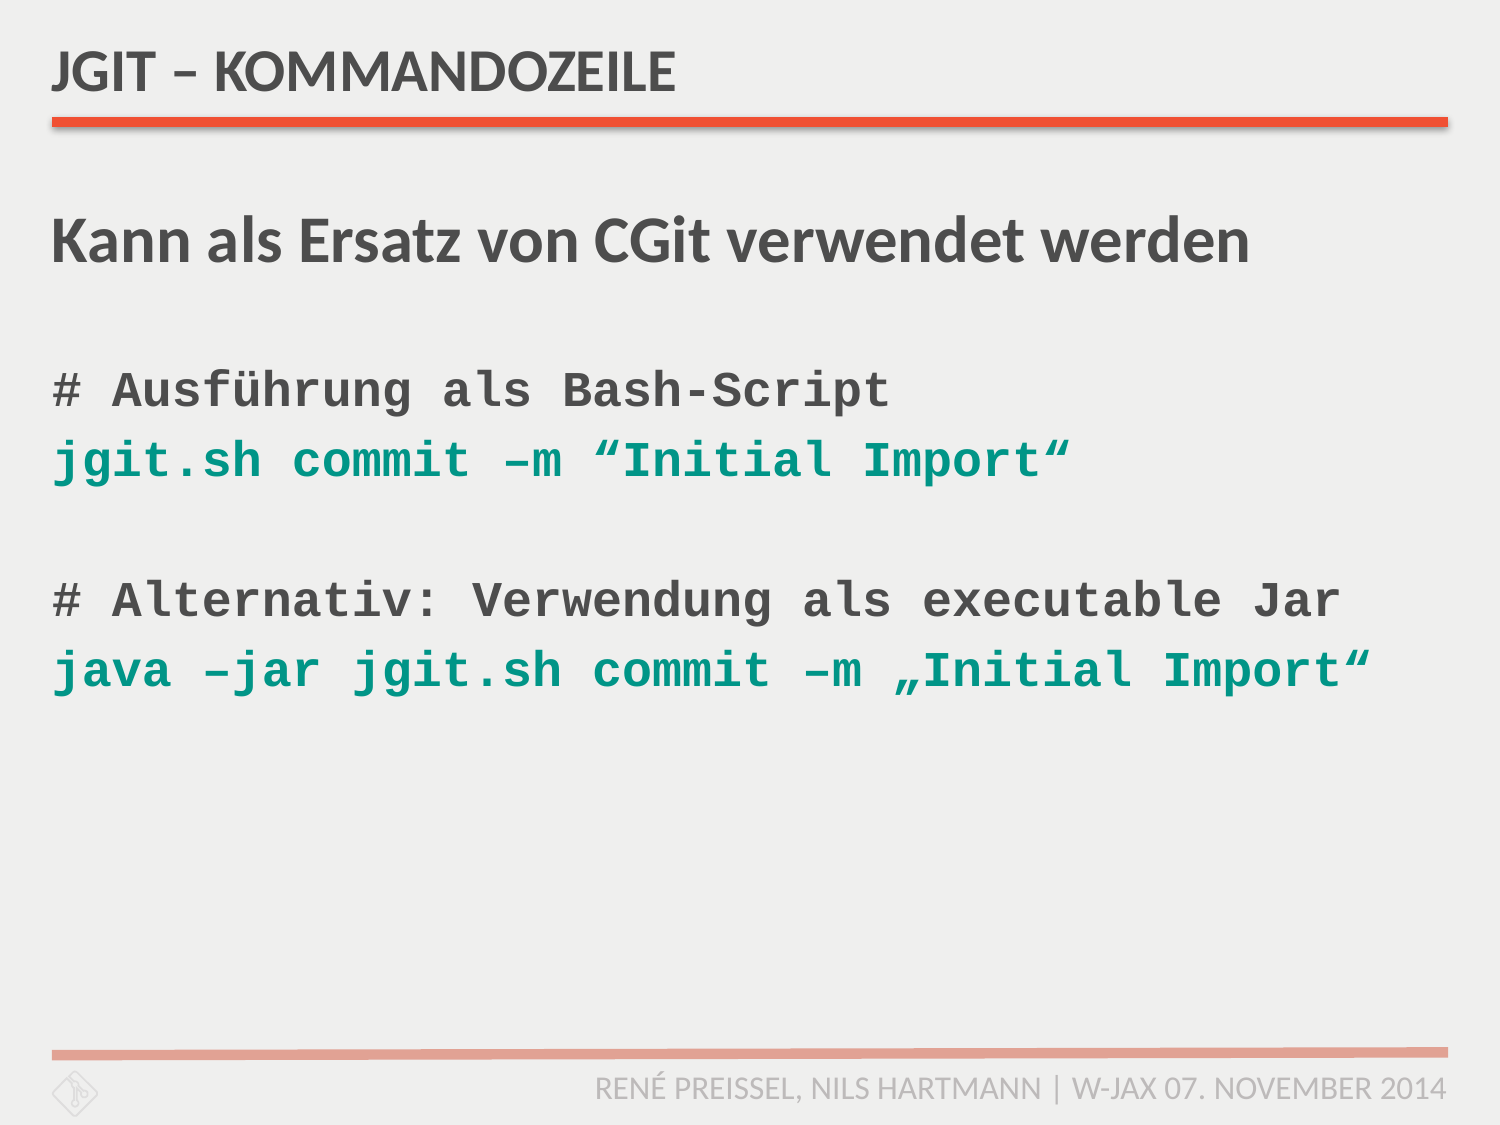

# JGIT – KOMMANDOZEILE
Kann als Ersatz von CGit verwendet werden

# Ausführung als Bash-Script
jgit.sh commit –m “Initial Import“

# Alternativ: Verwendung als executable Jar
java –jar jgit.sh commit –m „Initial Import“